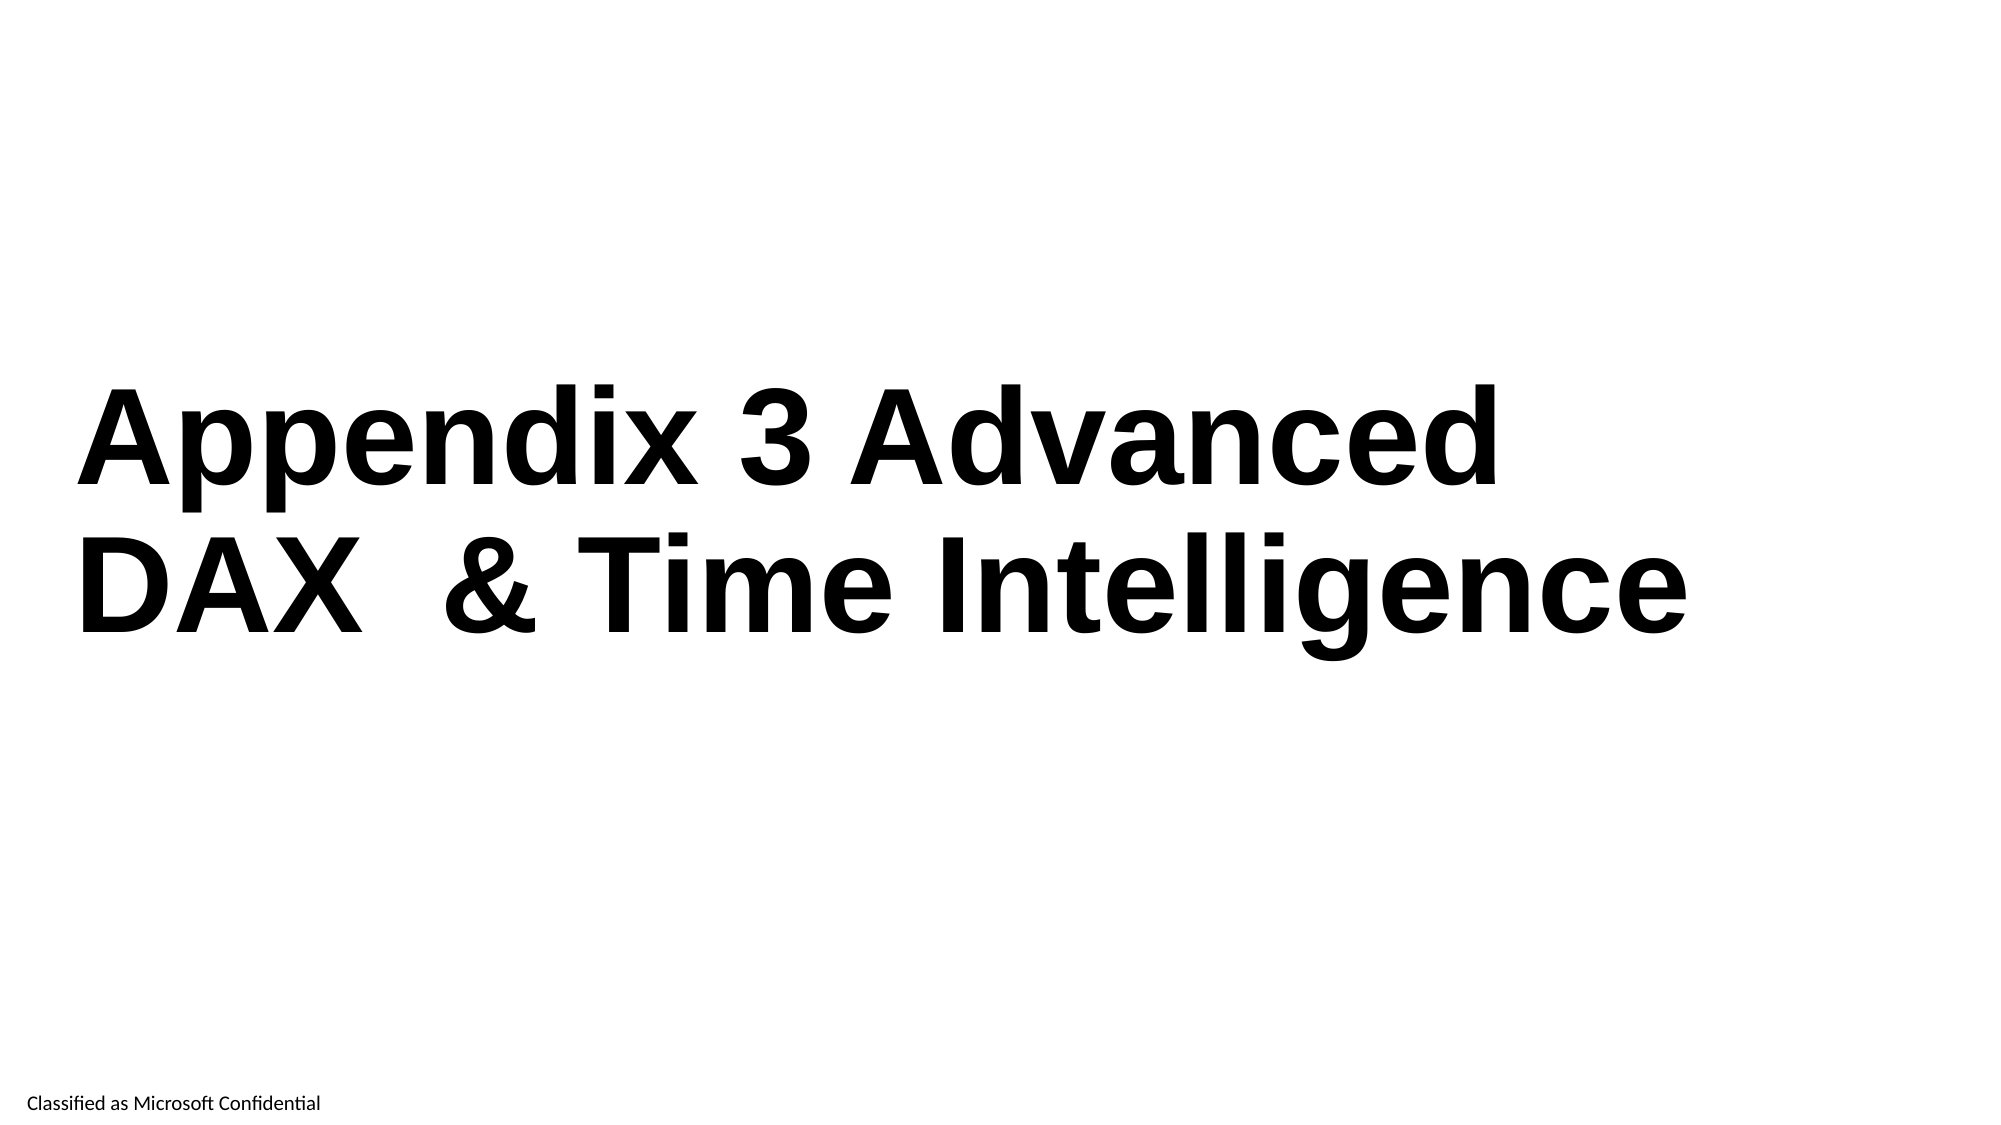

Appendix 3 Advanced DAX  & Time Intelligence